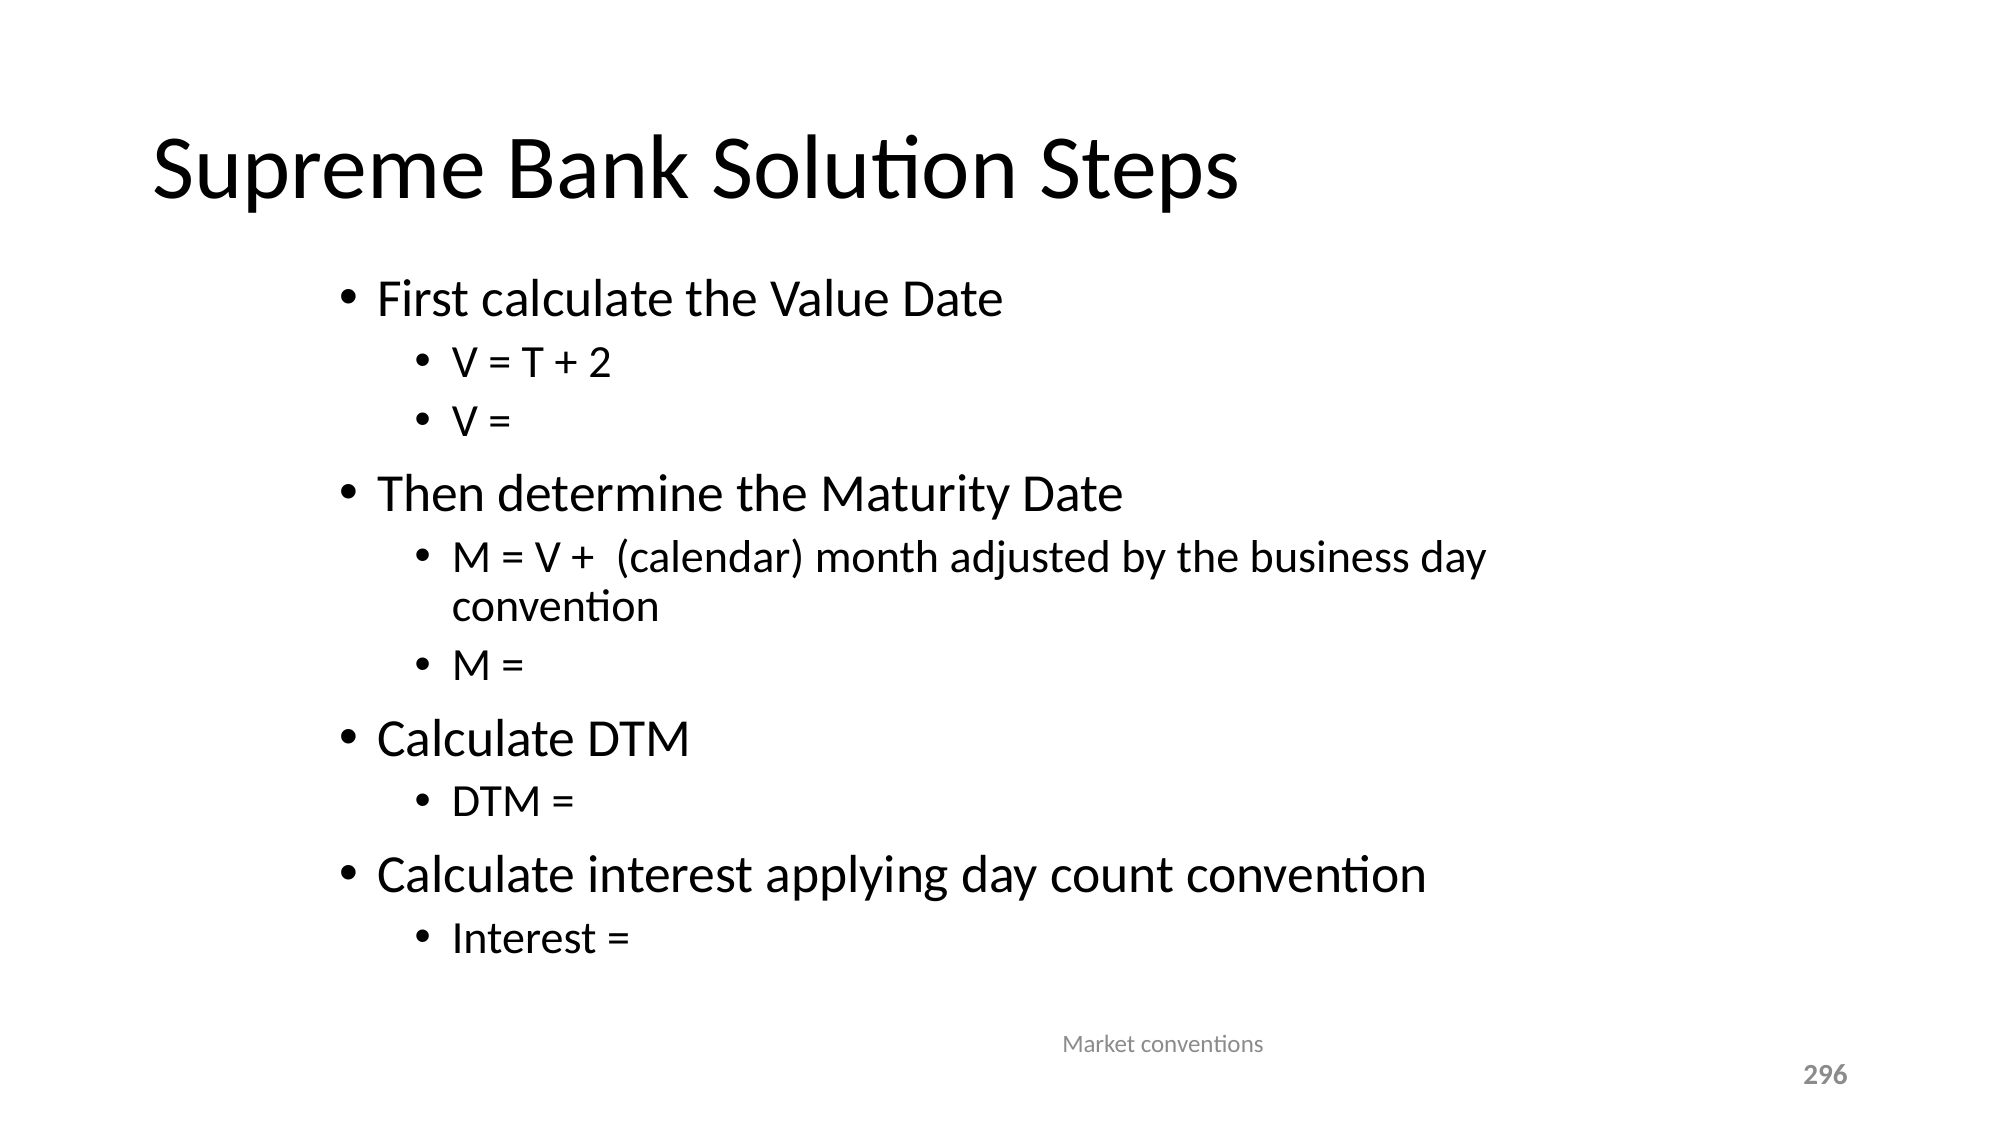

# Supreme Bank Solution Steps
First calculate the Value Date
V = T + 2
V =
Then determine the Maturity Date
M = V +  (calendar) month adjusted by the business day convention
M =
Calculate DTM
DTM =
Calculate interest applying day count convention
Interest =
Market conventions
296